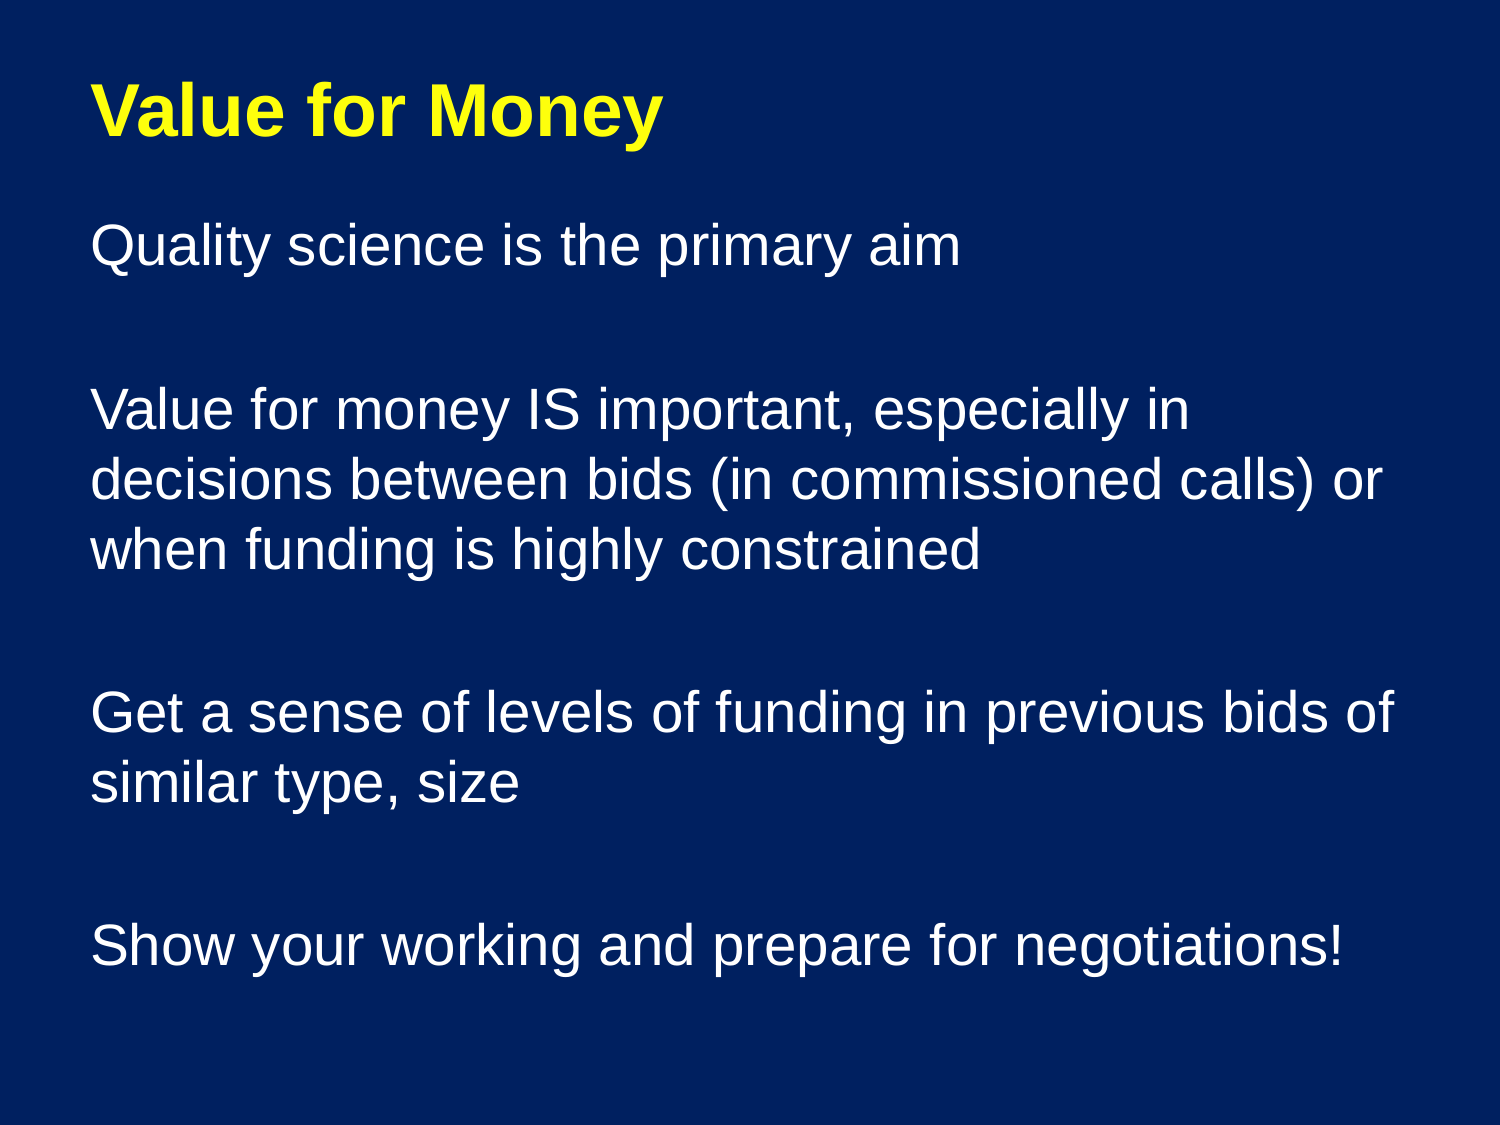

Value for Money
Quality science is the primary aim

Value for money IS important, especially in decisions between bids (in commissioned calls) or when funding is highly constrained

Get a sense of levels of funding in previous bids of similar type, size

Show your working and prepare for negotiations!